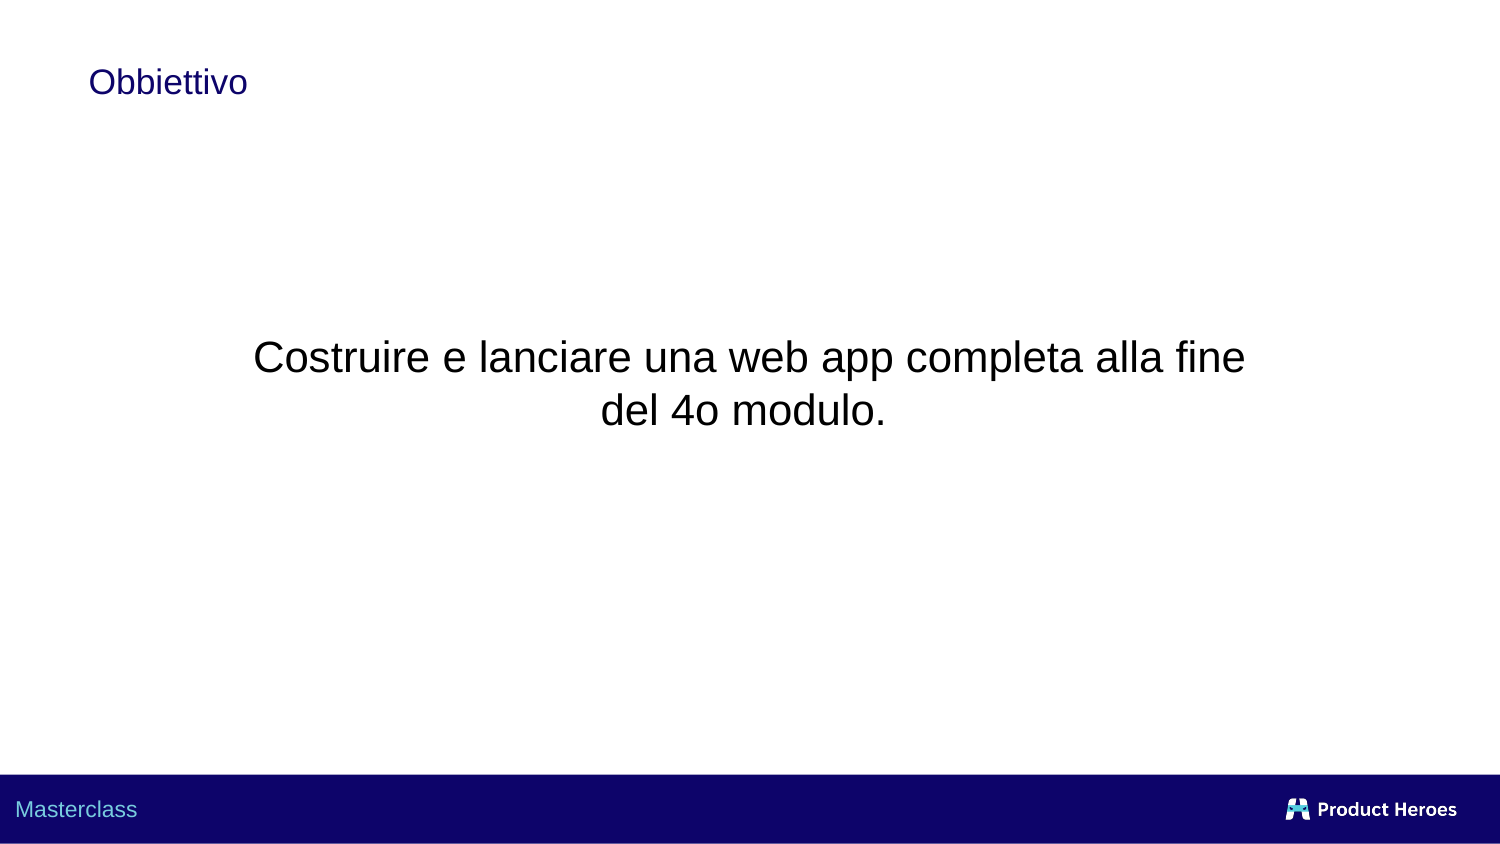

Obbiettivo
Costruire e lanciare una web app completa alla fine del 4o modulo.